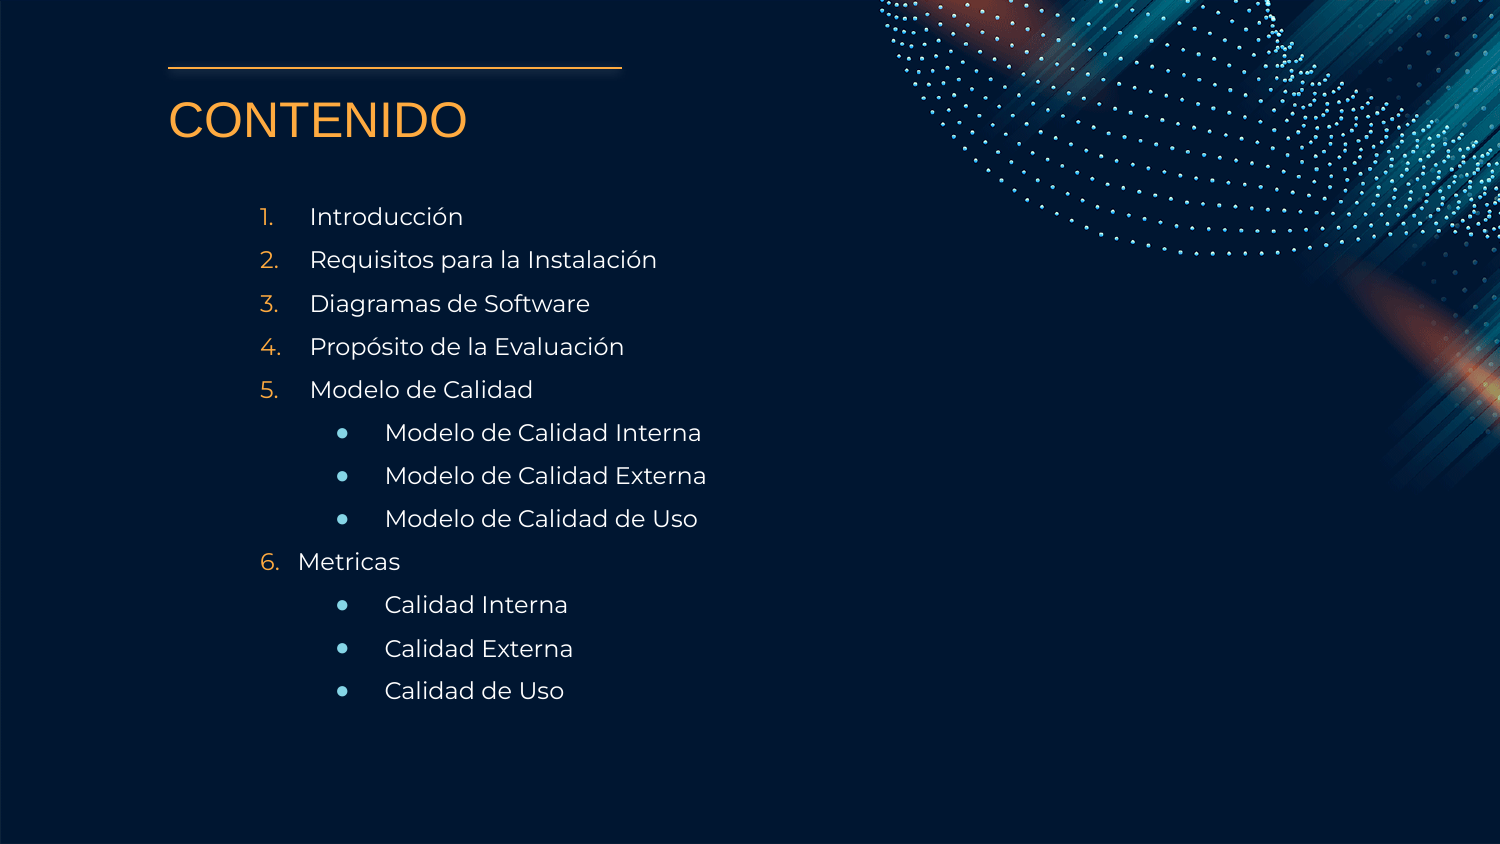

# CONTENIDO
Introducción
Requisitos para la Instalación
Diagramas de Software
Propósito de la Evaluación
Modelo de Calidad
Modelo de Calidad Interna
Modelo de Calidad Externa
Modelo de Calidad de Uso
Metricas
Calidad Interna
Calidad Externa
Calidad de Uso